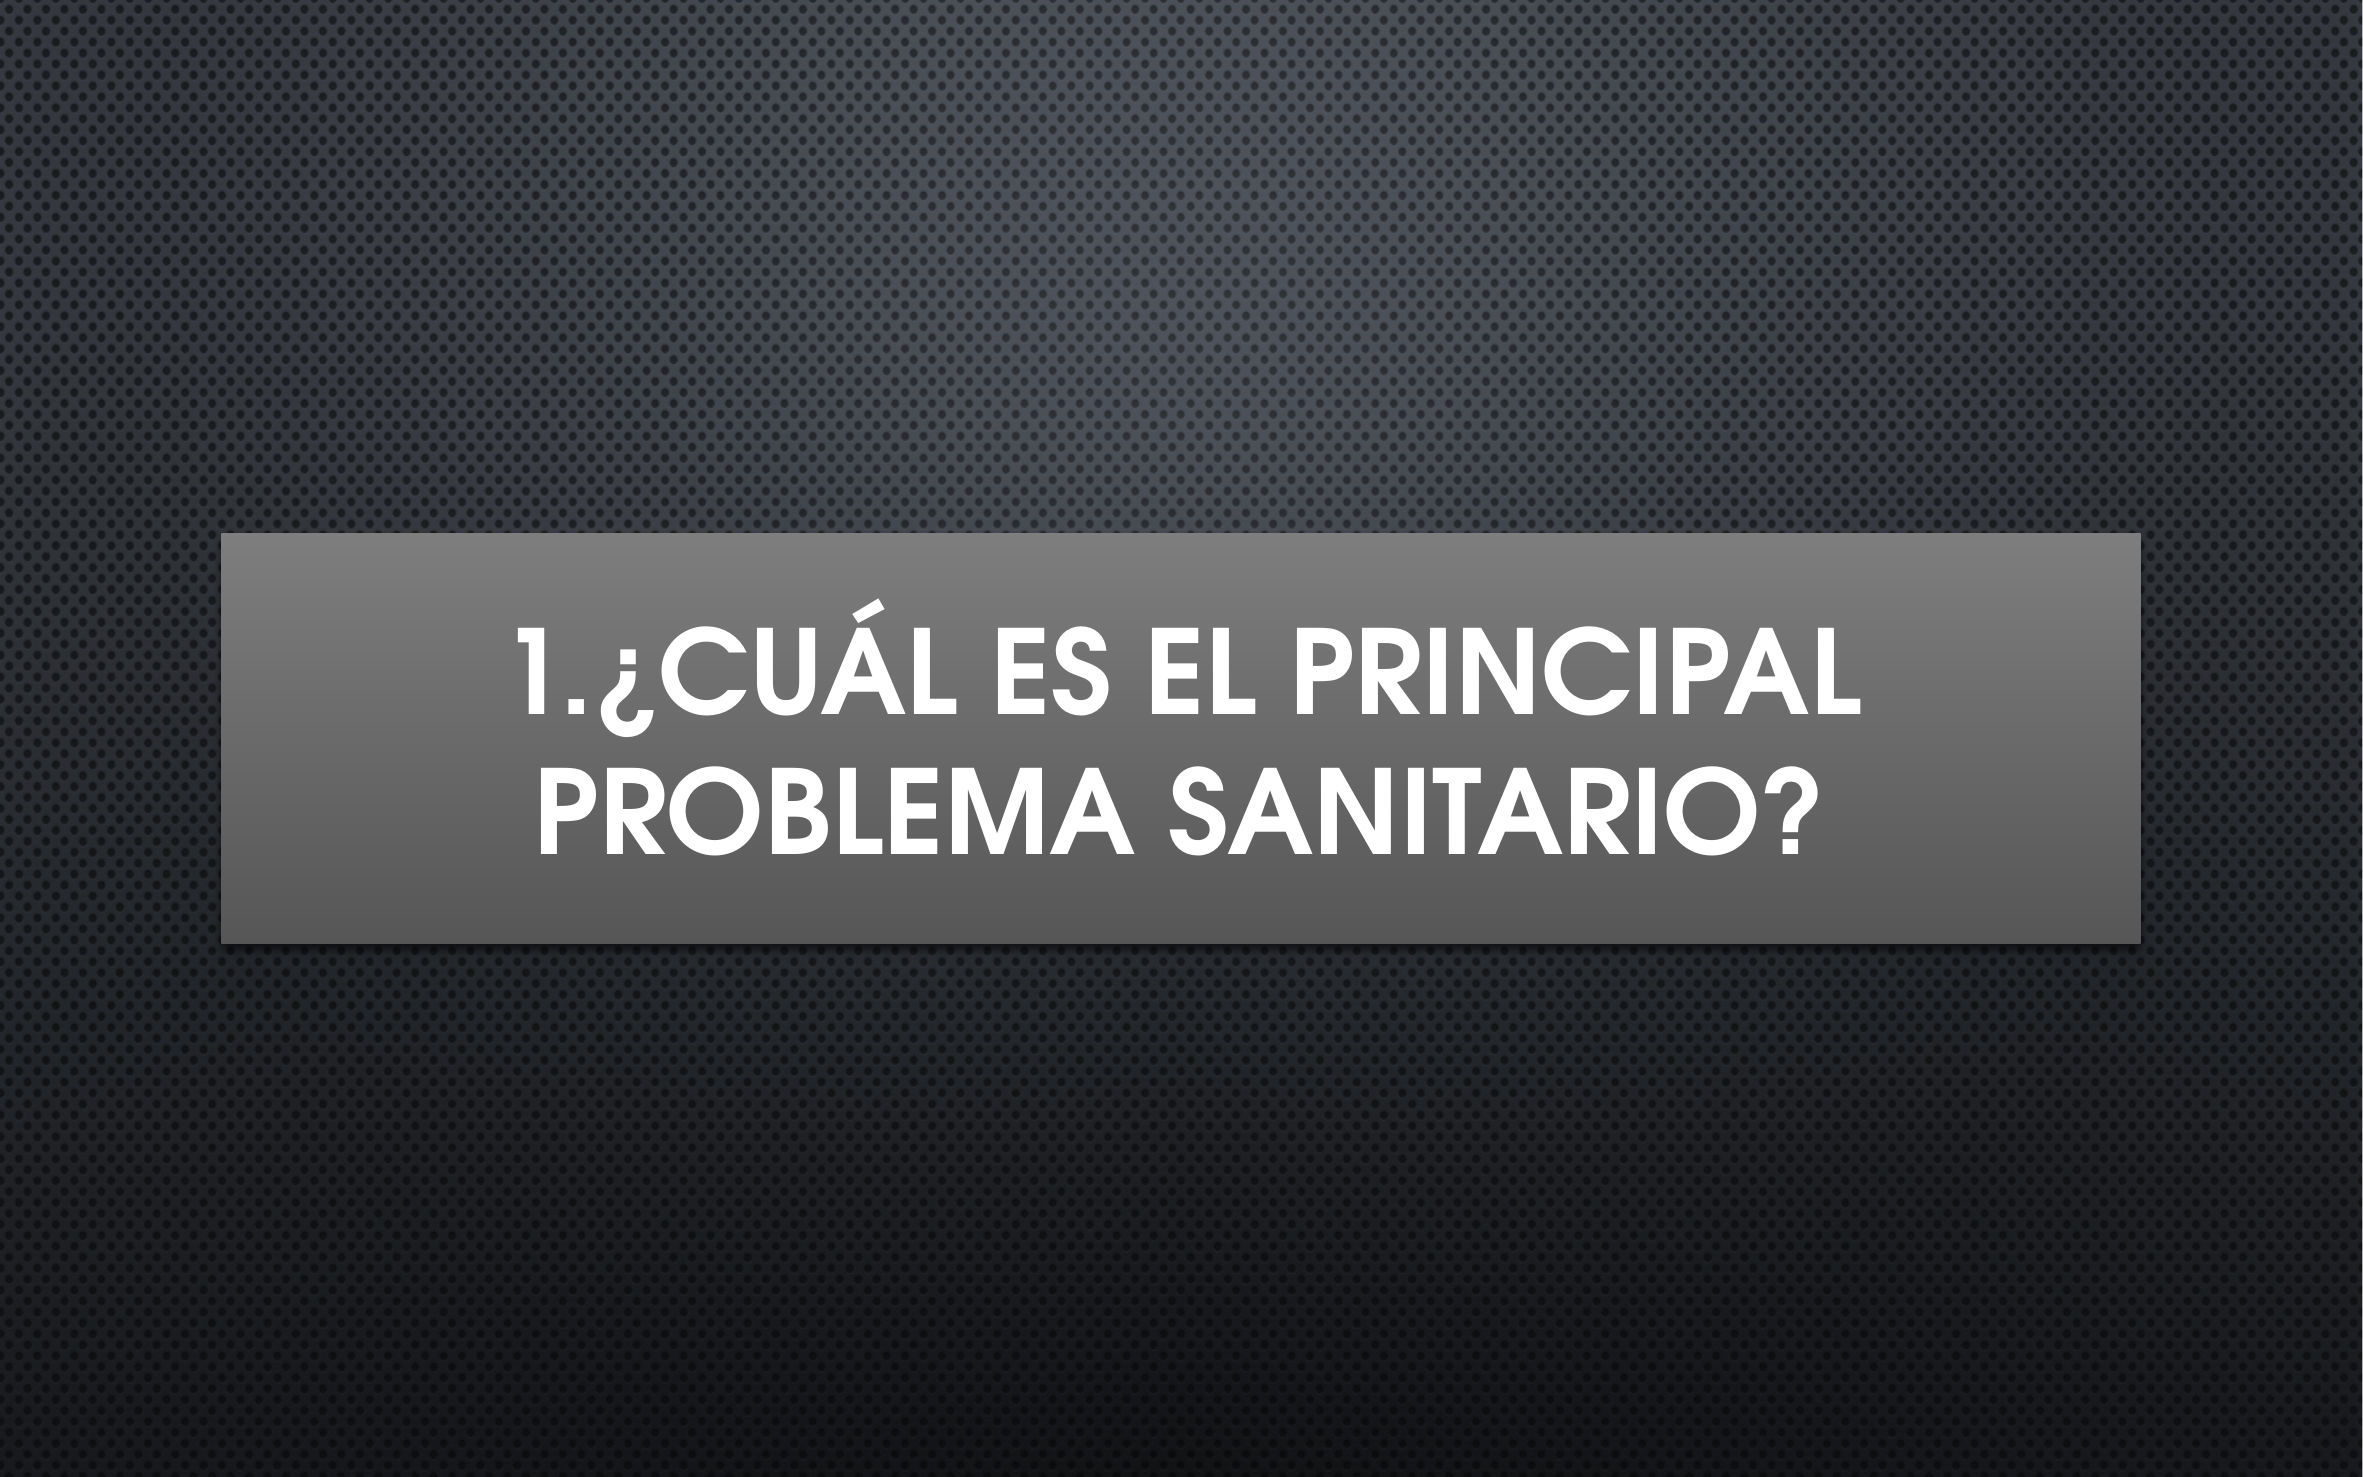

# 1.¿Cuál es el principal problema sanitario?